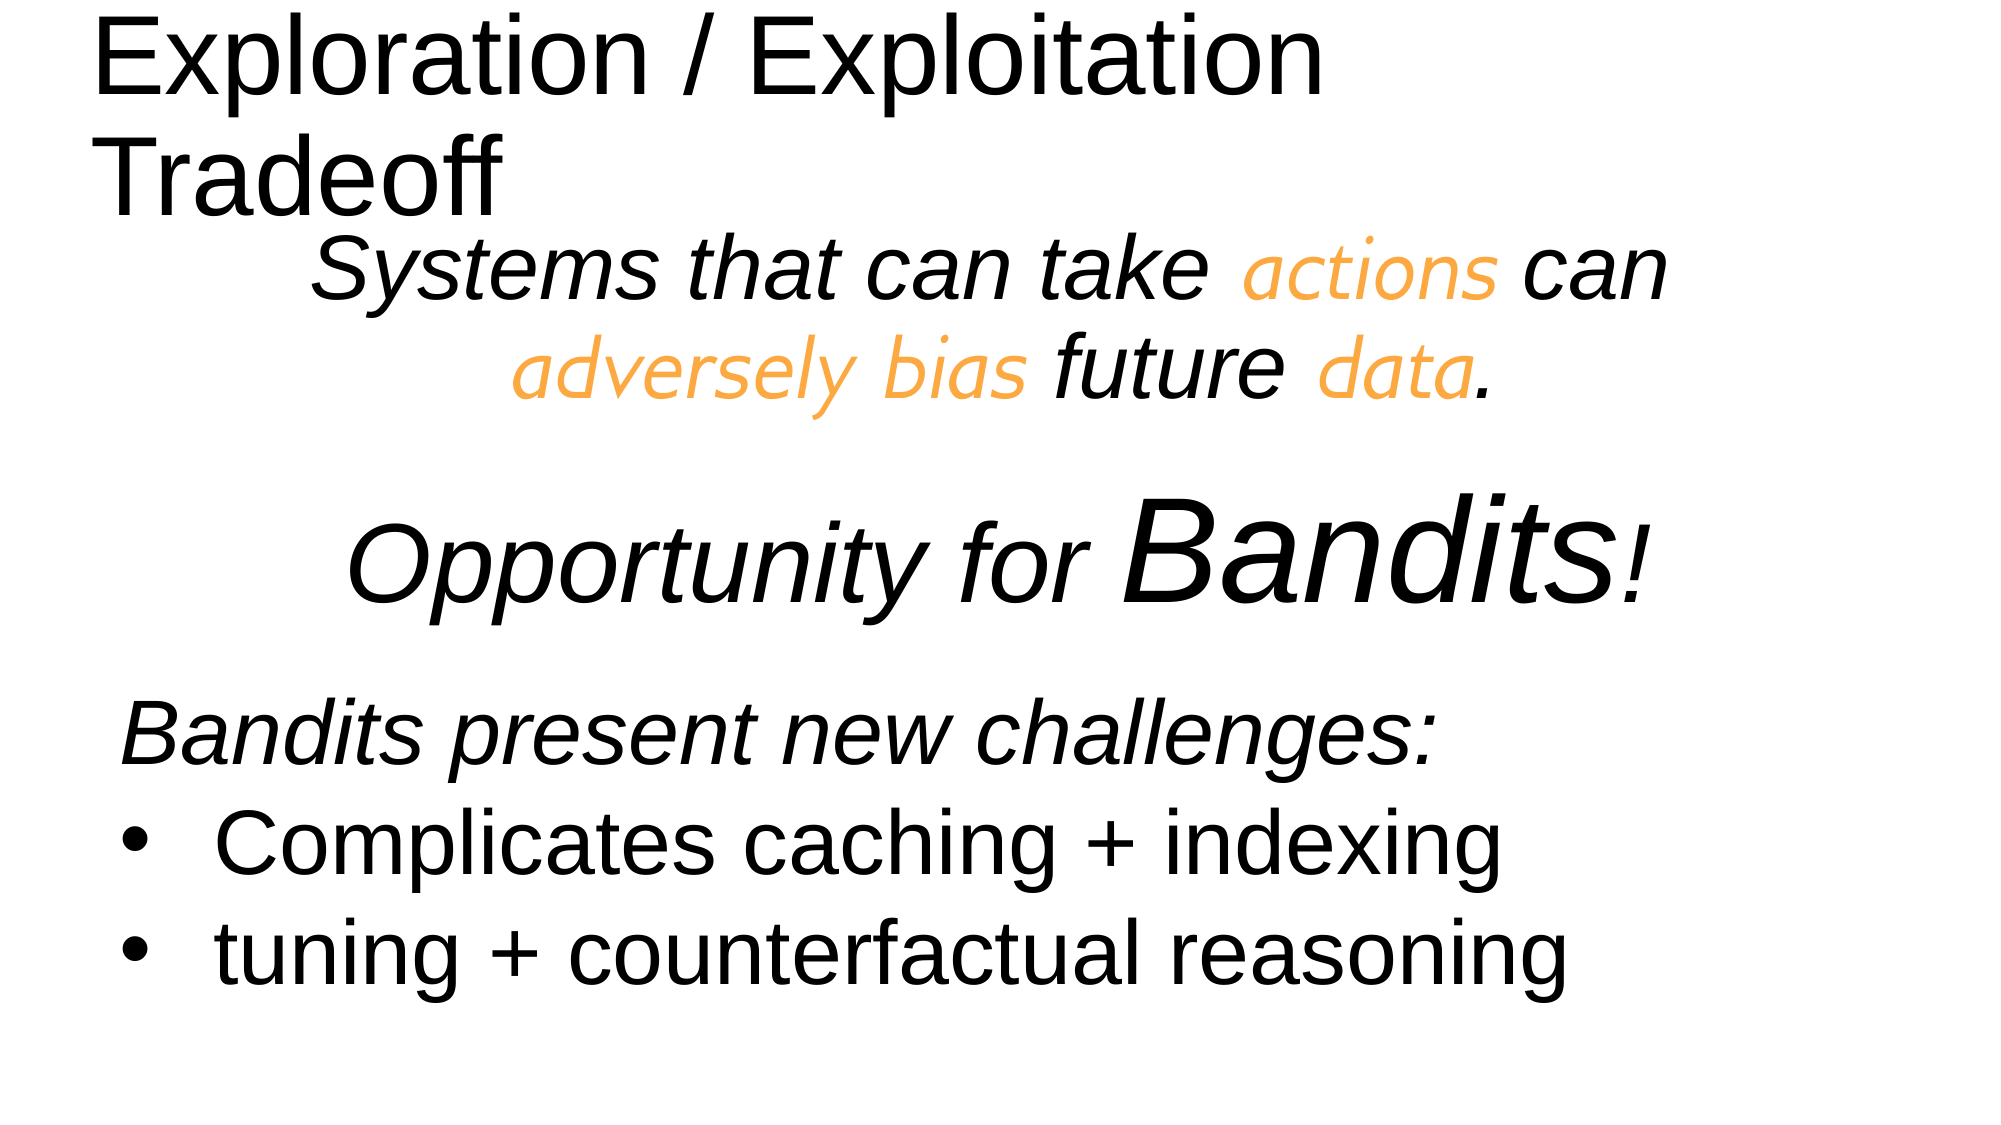

# Exploration / Exploitation Tradeoff
Systems that can take actions can
adversely bias future data.
Opportunity for Bandits!
Bandits present new challenges:
Complicates caching + indexing
tuning + counterfactual reasoning